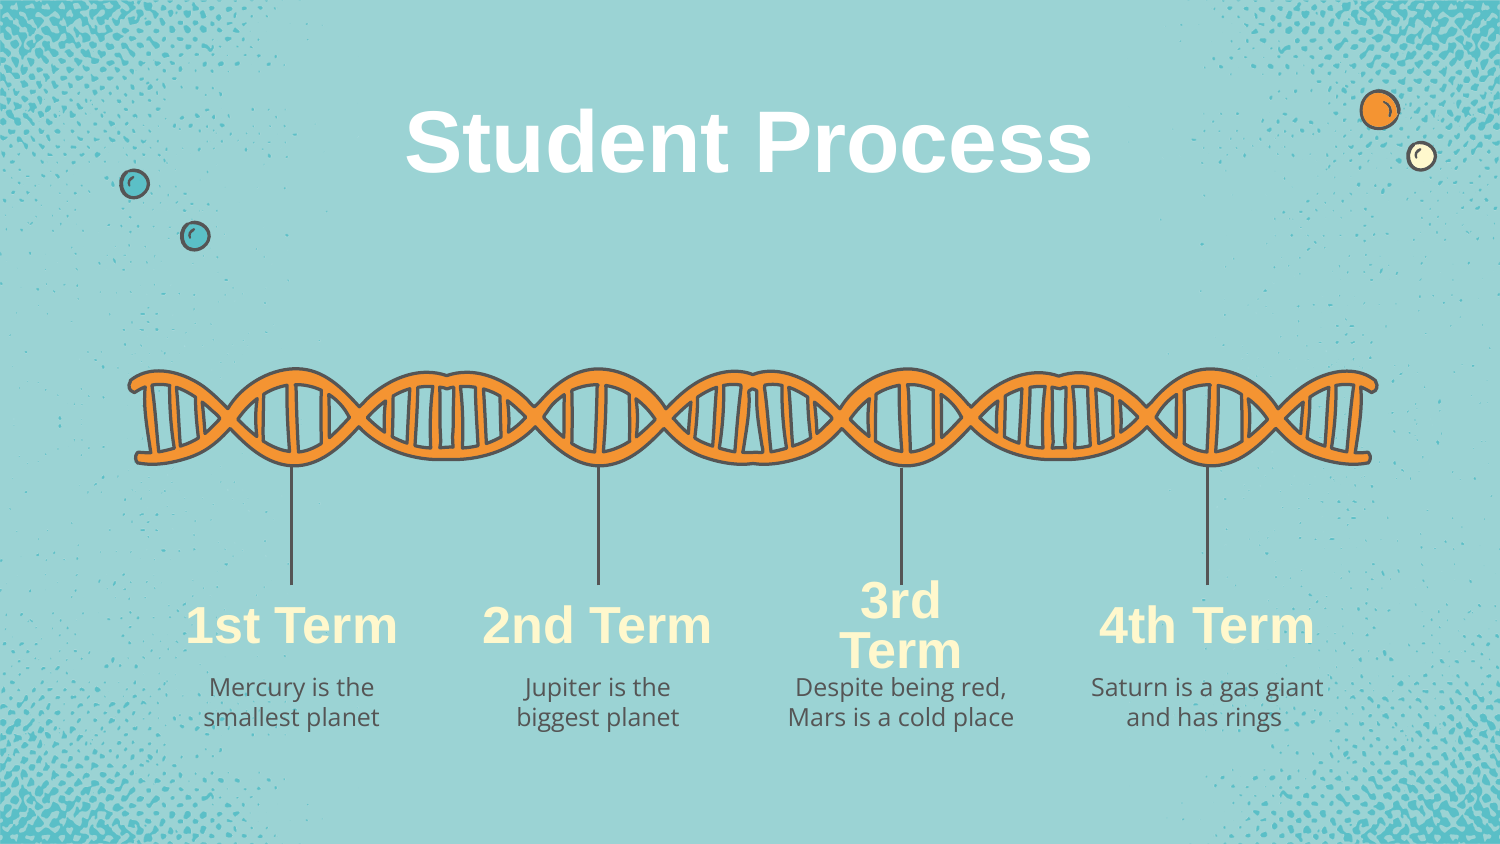

# Student Process

3rd Term
1st Term
4th Term
2nd Term
Mercury is the smallest planet
Jupiter is the biggest planet
Despite being red, Mars is a cold place
Saturn is a gas giant and has rings